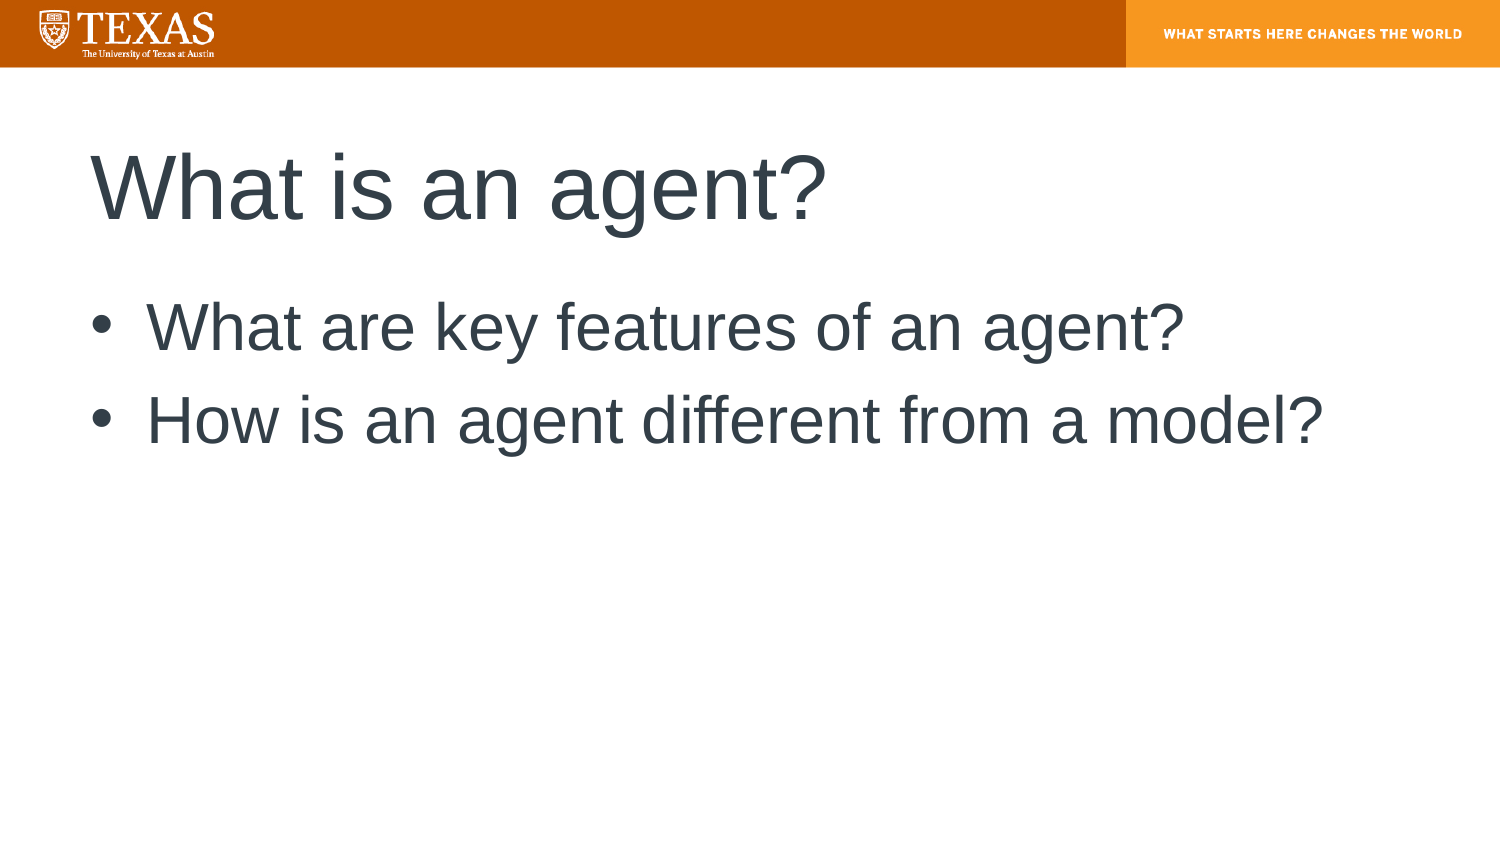

# What is an agent?
What are key features of an agent?
How is an agent different from a model?